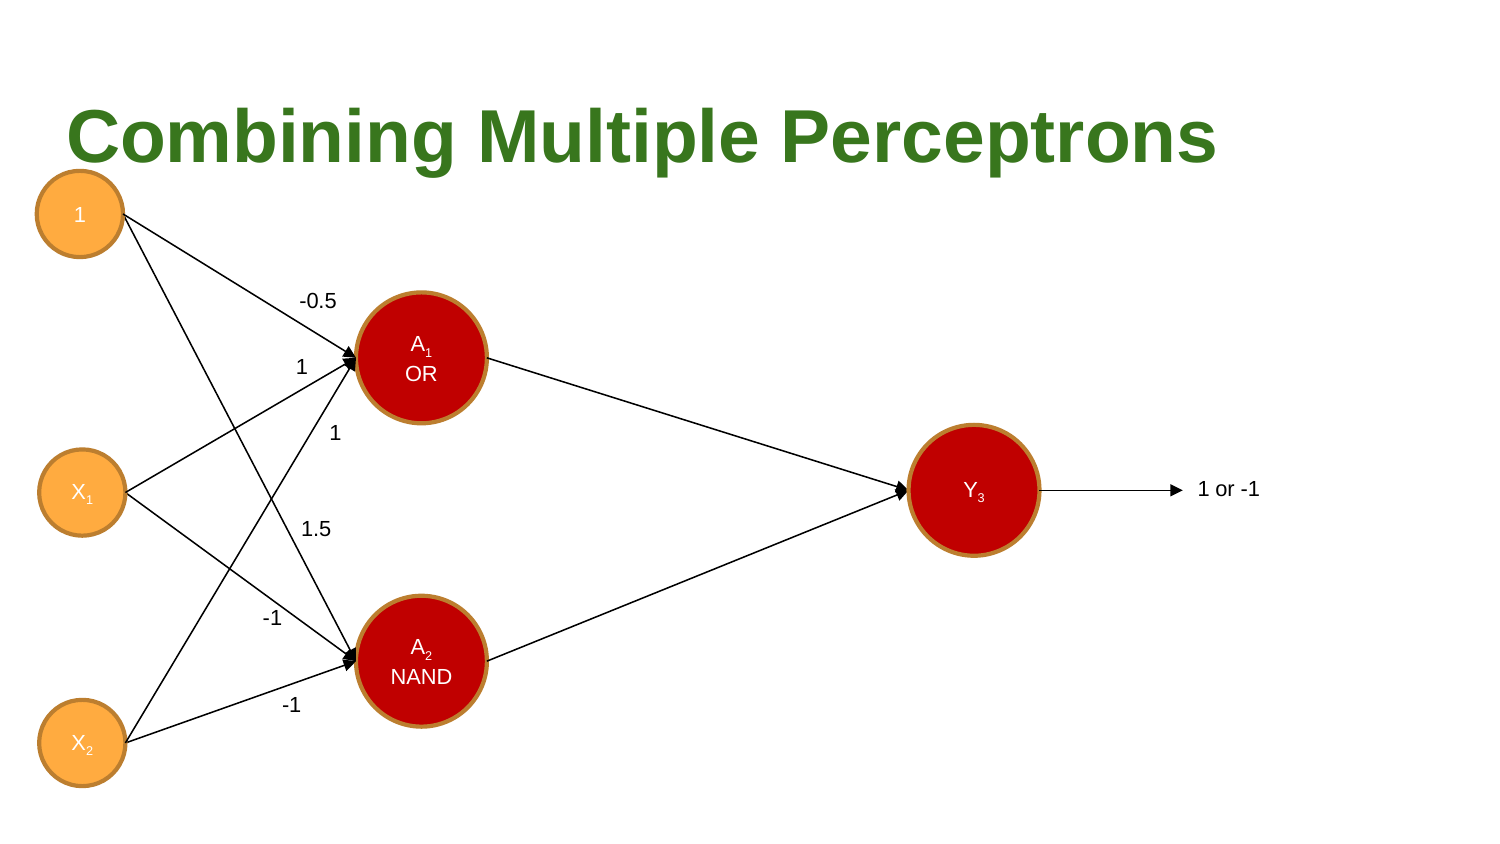

# Combining Multiple Perceptrons
1
-0.5
A1
OR
1
1
Y3
X1
1 or -1
1.5
A2 NAND
-1
-1
X2